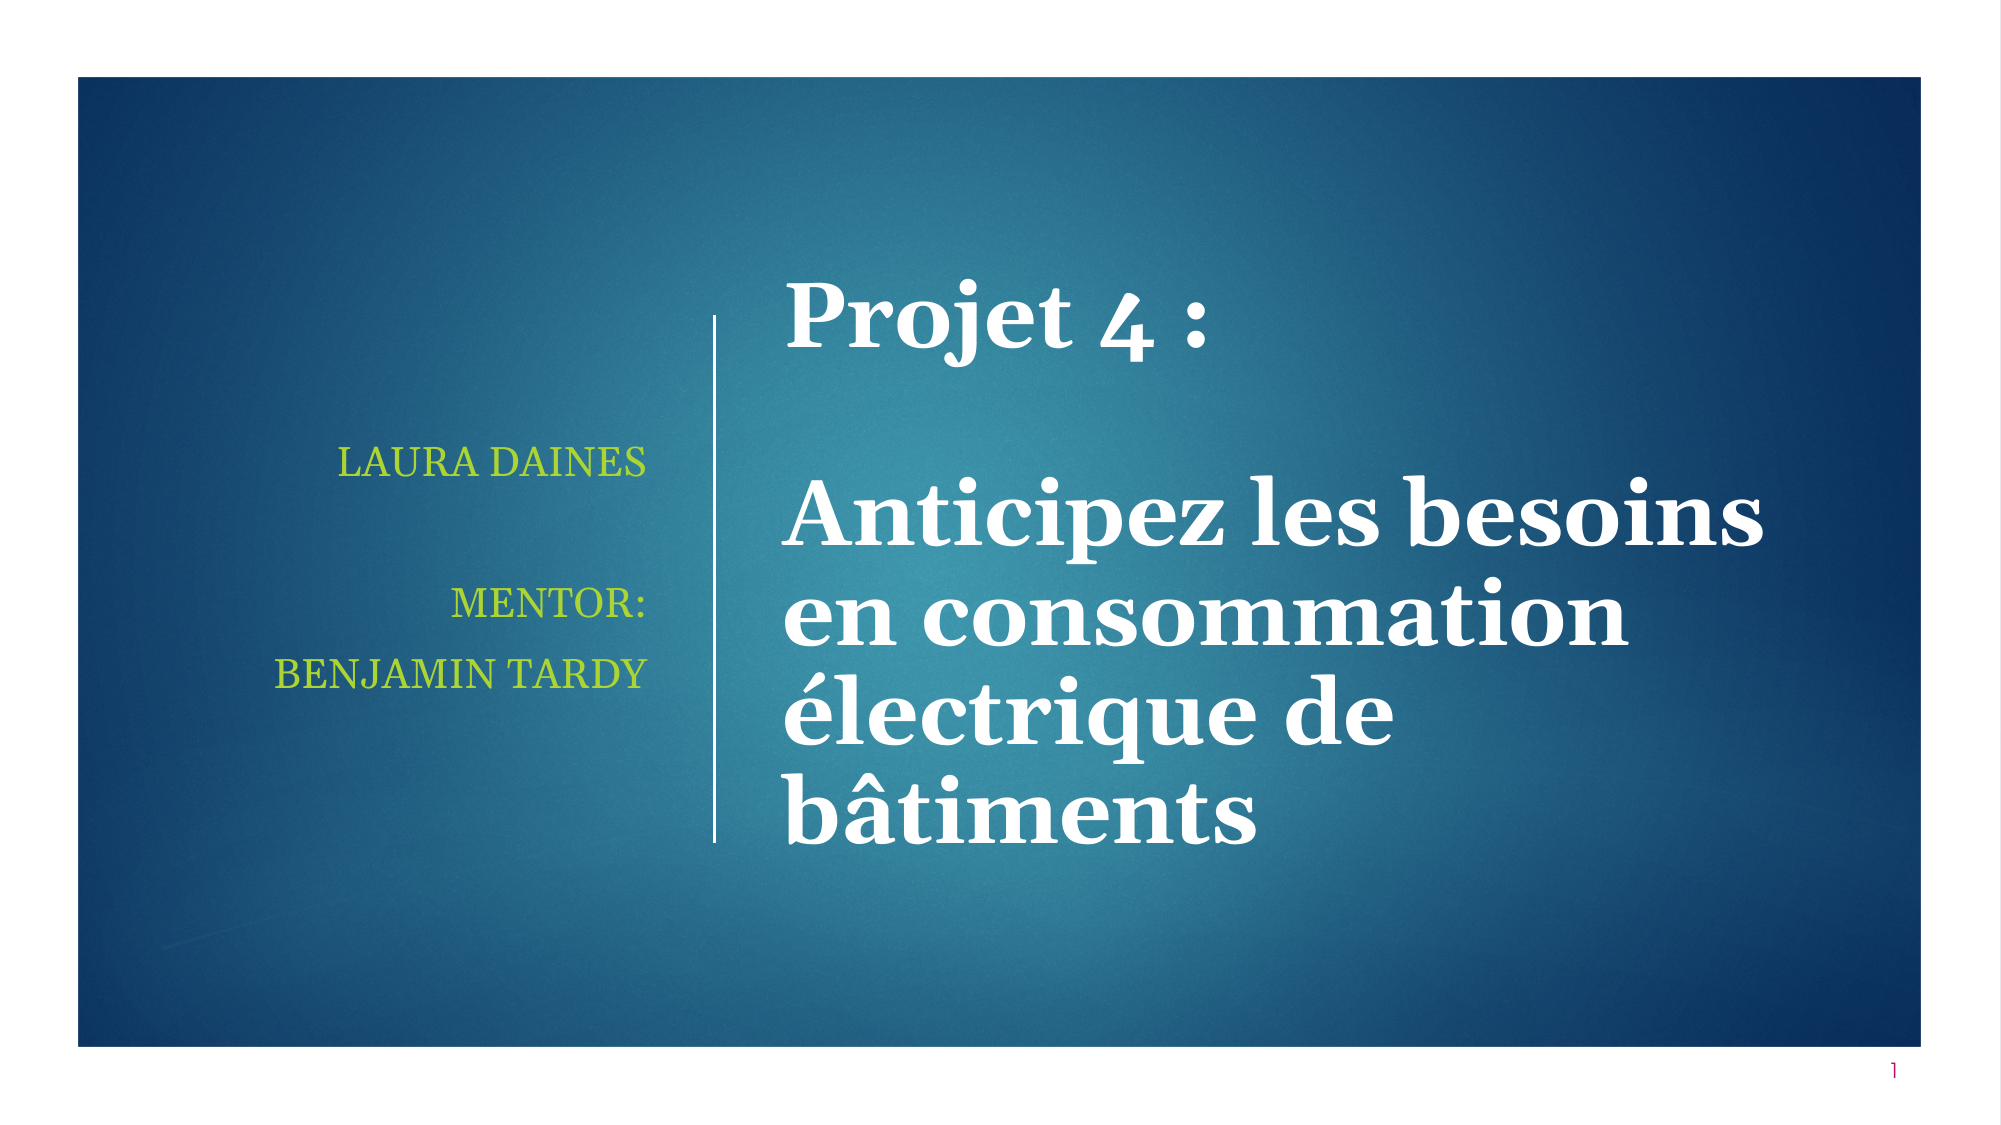

Laura daines

Mentor:
Benjamin tardy
# Projet 4 : Anticipez les besoins en consommation électrique de bâtiments
1